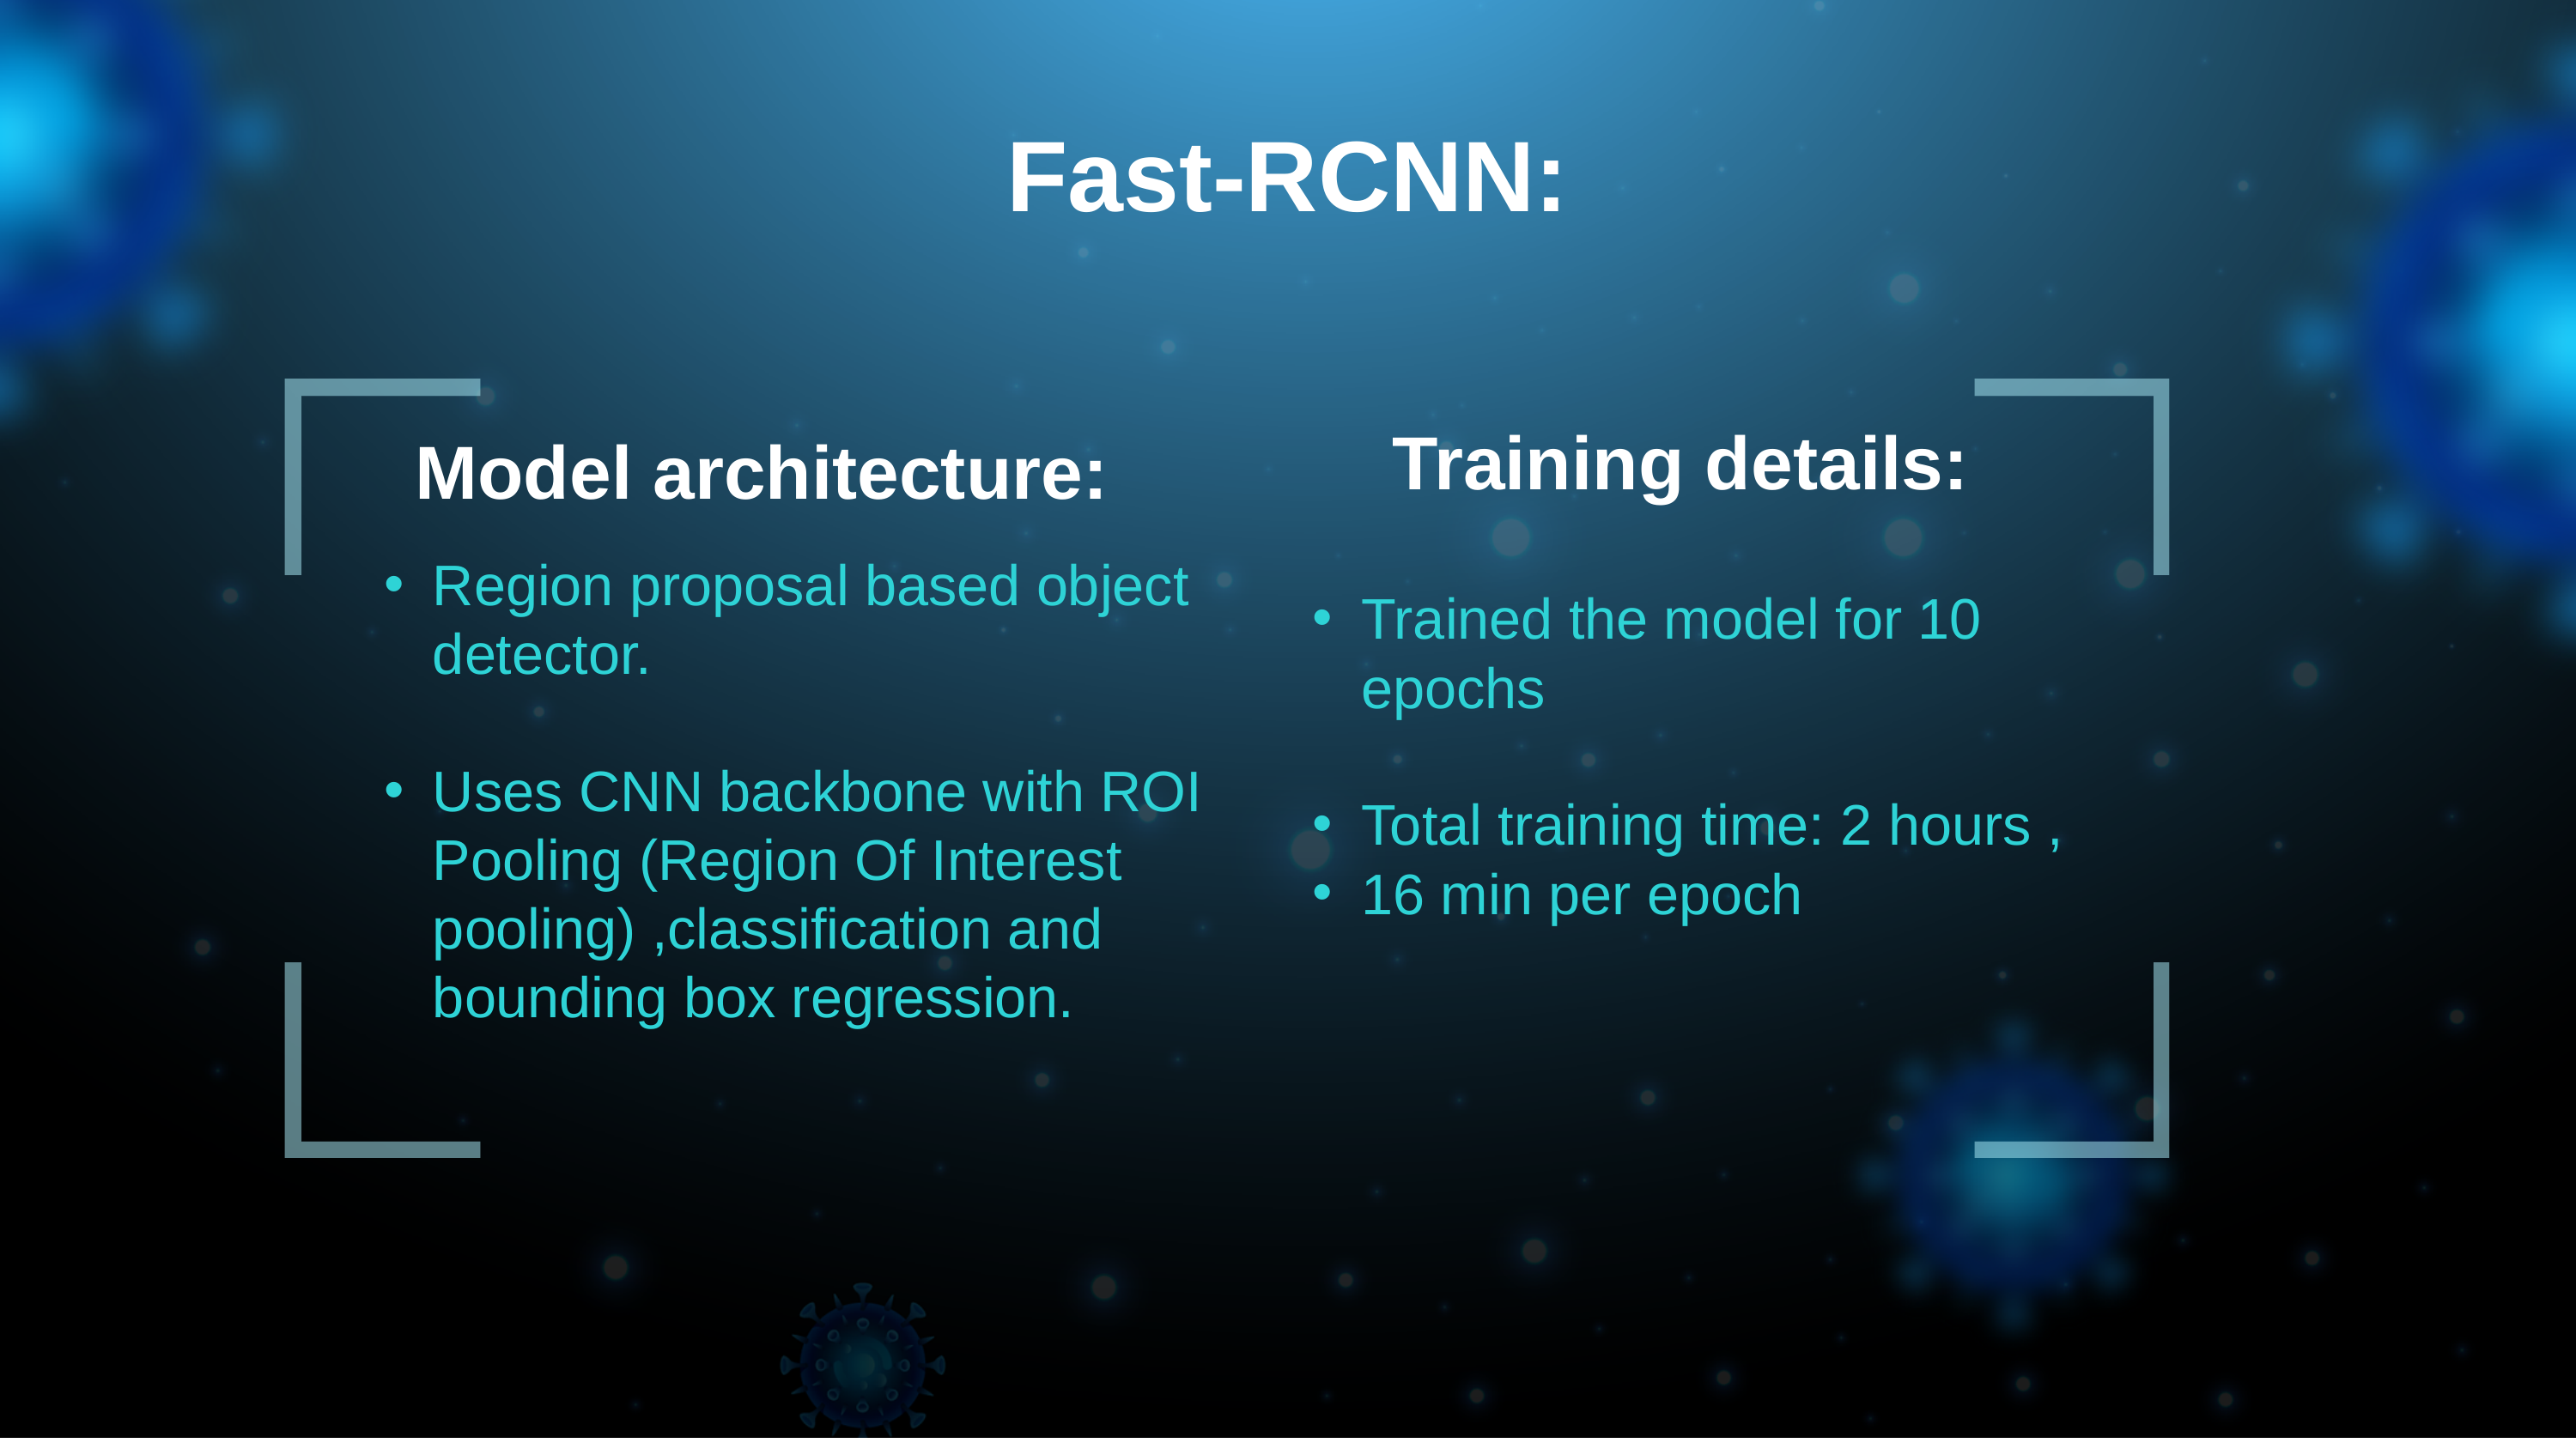

Fast-RCNN:

Training details:
Model architecture:

Trained the model for 10 epochs

Total training time: 2 hours ,
16 min per epoch
Region proposal based object detector.

Uses CNN backbone with ROI Pooling (Region Of Interest pooling) ,classification and bounding box regression.